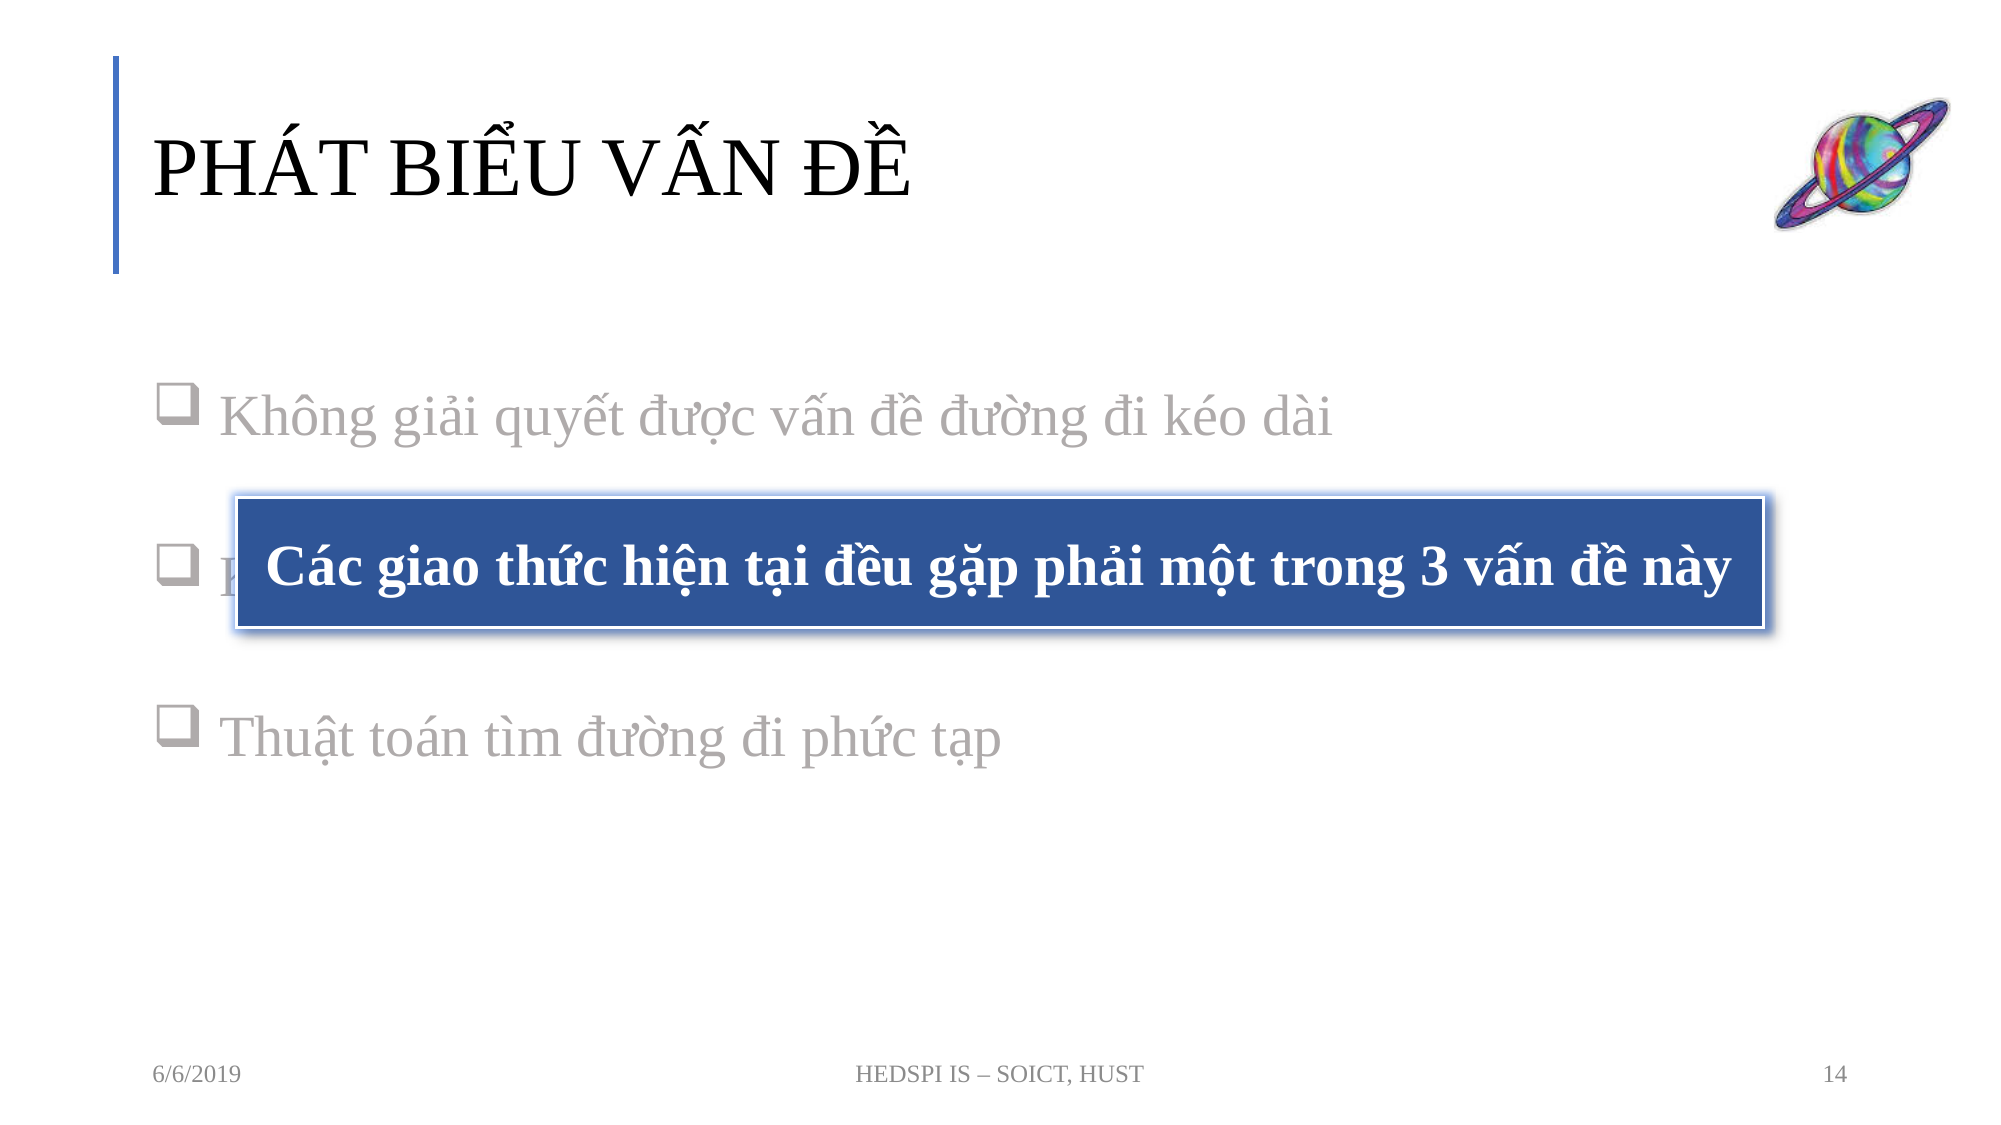

# PHÁT BIỂU VẤN ĐỀ
 Không giải quyết được vấn đề đường đi kéo dài
 Không giải quyết triệt để vấn đề tập trung tải trên biên hố
 Thuật toán tìm đường đi phức tạp
Các giao thức hiện tại đều gặp phải một trong 3 vấn đề này
6/6/2019
HEDSPI IS – SOICT, HUST
14